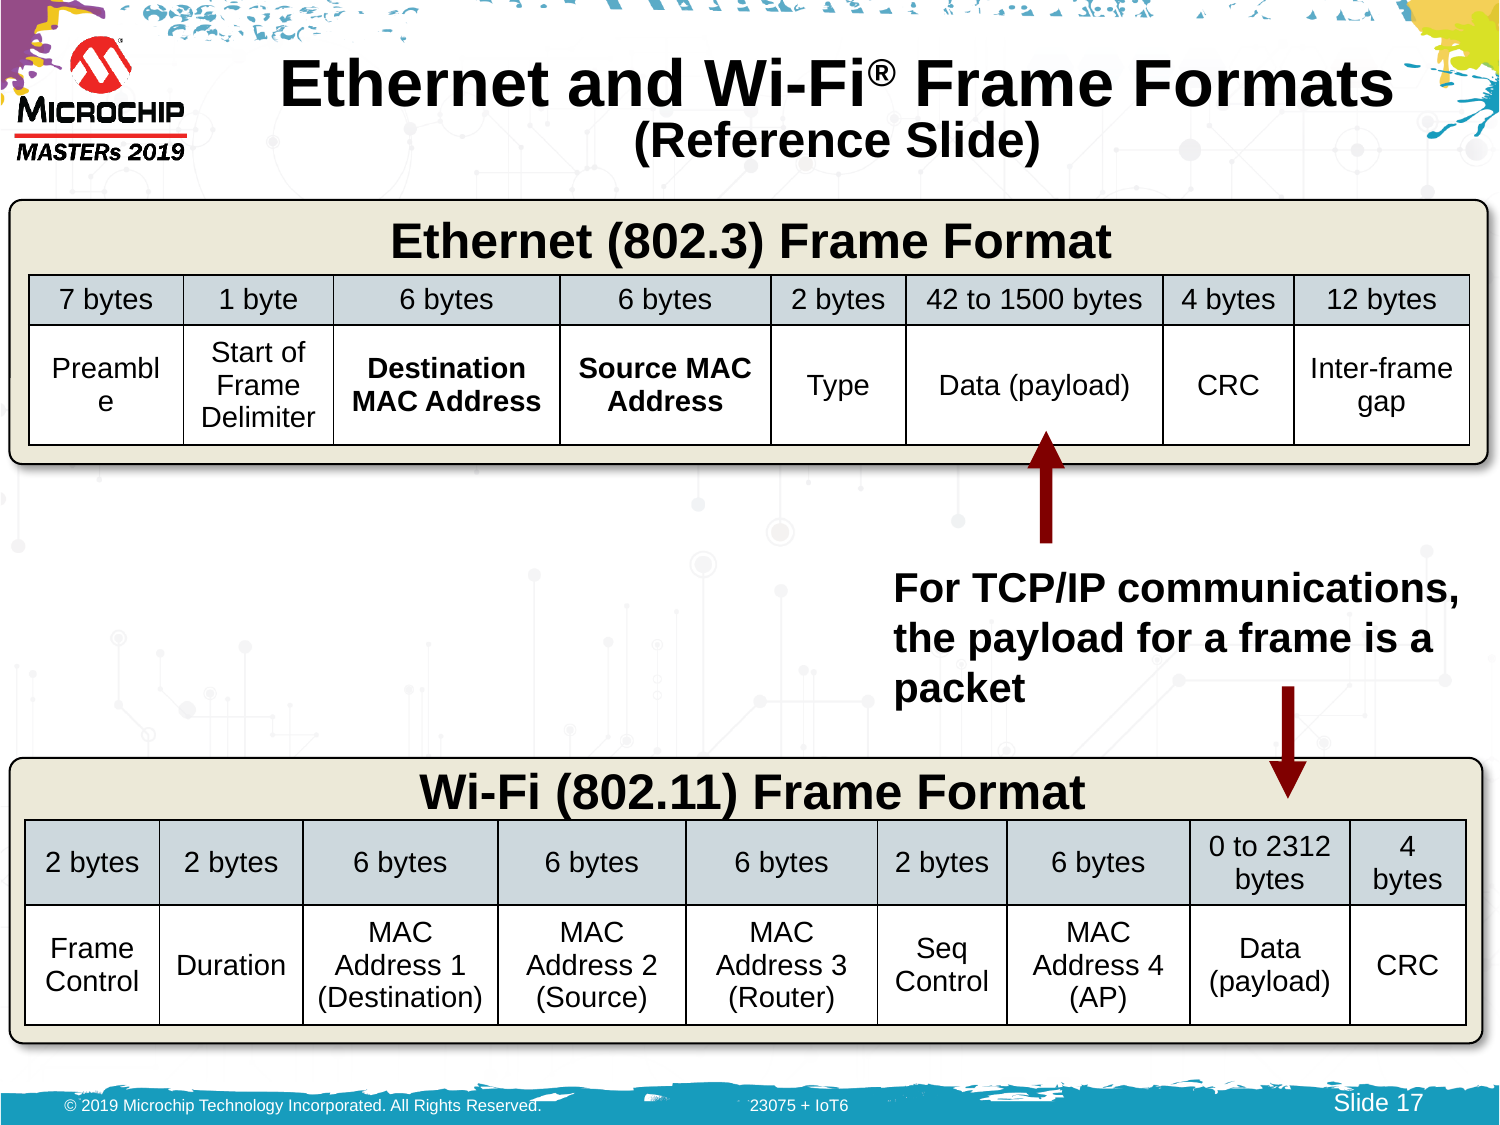

# Ethernet and Wi-Fi® Frame Formats (Reference Slide)

Ethernet (802.3) Frame Format
| 7 bytes | 1 byte | 6 bytes | 6 bytes | 2 bytes | 42 to 1500 bytes | 4 bytes | 12 bytes |
| --- | --- | --- | --- | --- | --- | --- | --- |
| Preamble | Start of Frame Delimiter | Destination MAC Address | Source MAC Address | Type | Data (payload) | CRC | Inter-frame gap |

For TCP/IP communications, the payload for a frame is a packet

Wi-Fi (802.11) Frame Format
| 2 bytes | 2 bytes | 6 bytes | 6 bytes | 6 bytes | 2 bytes | 6 bytes | 0 to 2312 bytes | 4 bytes |
| --- | --- | --- | --- | --- | --- | --- | --- | --- |
| Frame Control | Duration | MAC Address 1 (Destination) | MAC Address 2 (Source) | MAC Address 3 (Router) | Seq Control | MAC Address 4 (AP) | Data (payload) | CRC |